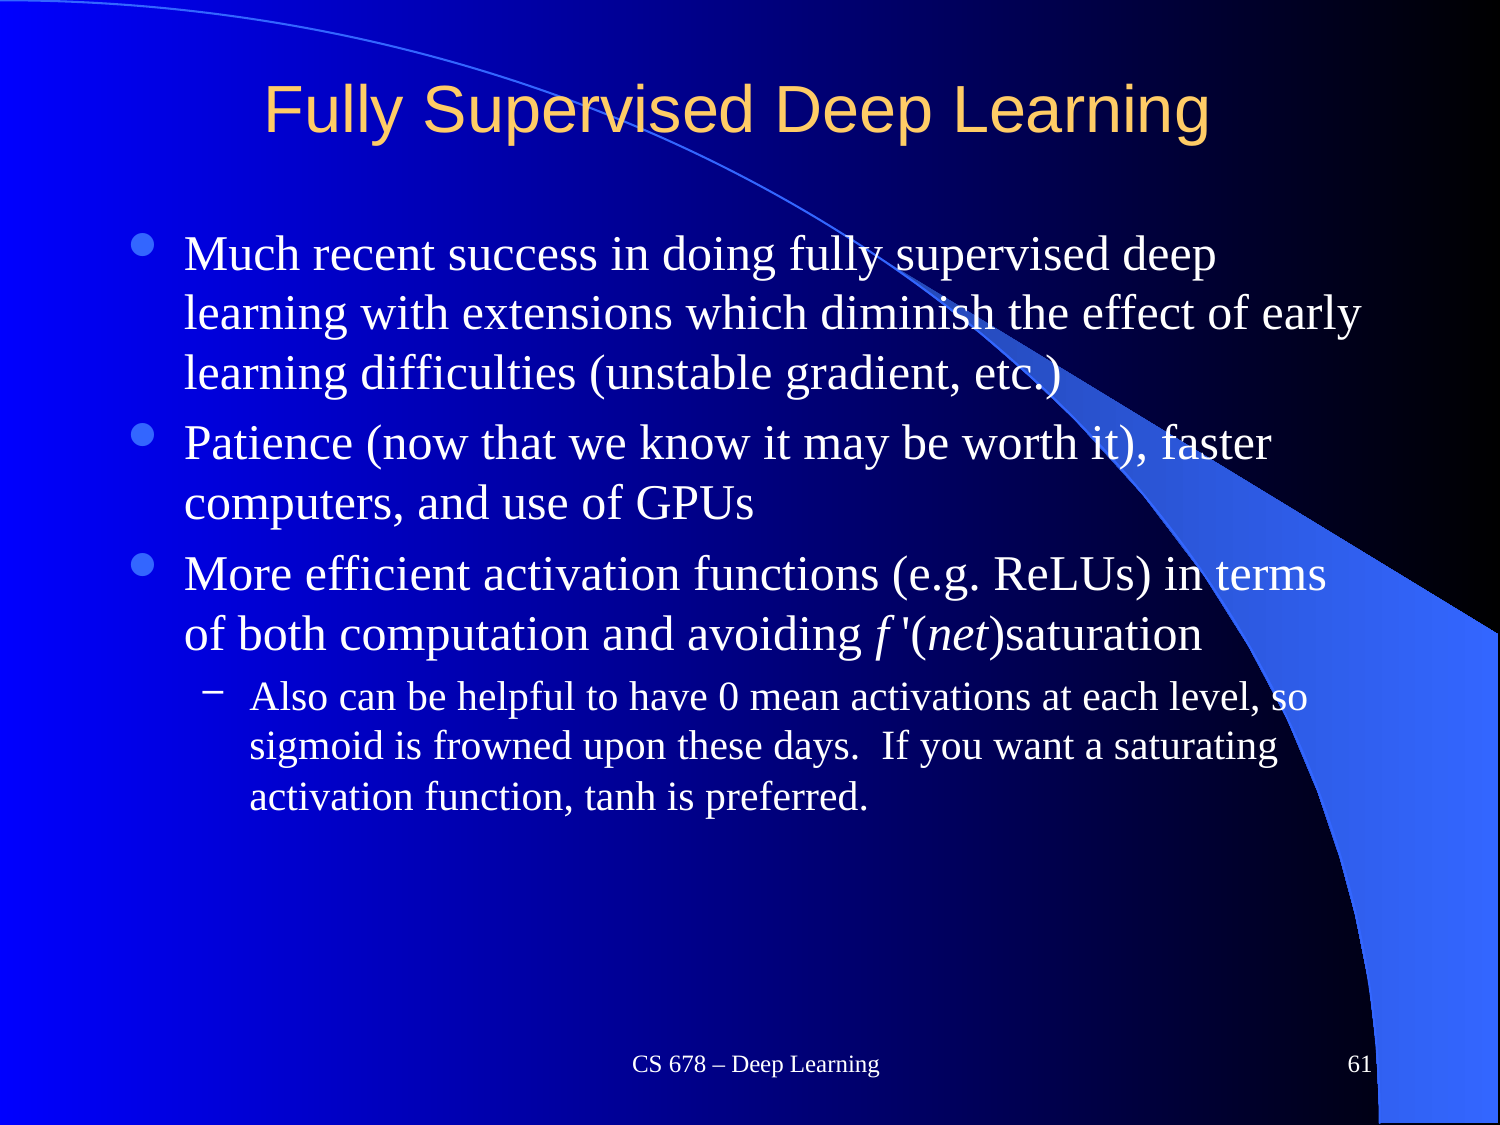

# Fully Supervised Deep Learning
Much recent success in doing fully supervised deep learning with extensions which diminish the effect of early learning difficulties (unstable gradient, etc.)
Patience (now that we know it may be worth it), faster computers, and use of GPUs
More efficient activation functions (e.g. ReLUs) in terms of both computation and avoiding f '(net)saturation
Also can be helpful to have 0 mean activations at each level, so sigmoid is frowned upon these days.  If you want a saturating activation function, tanh is preferred.

CS 678 – Deep Learning
61